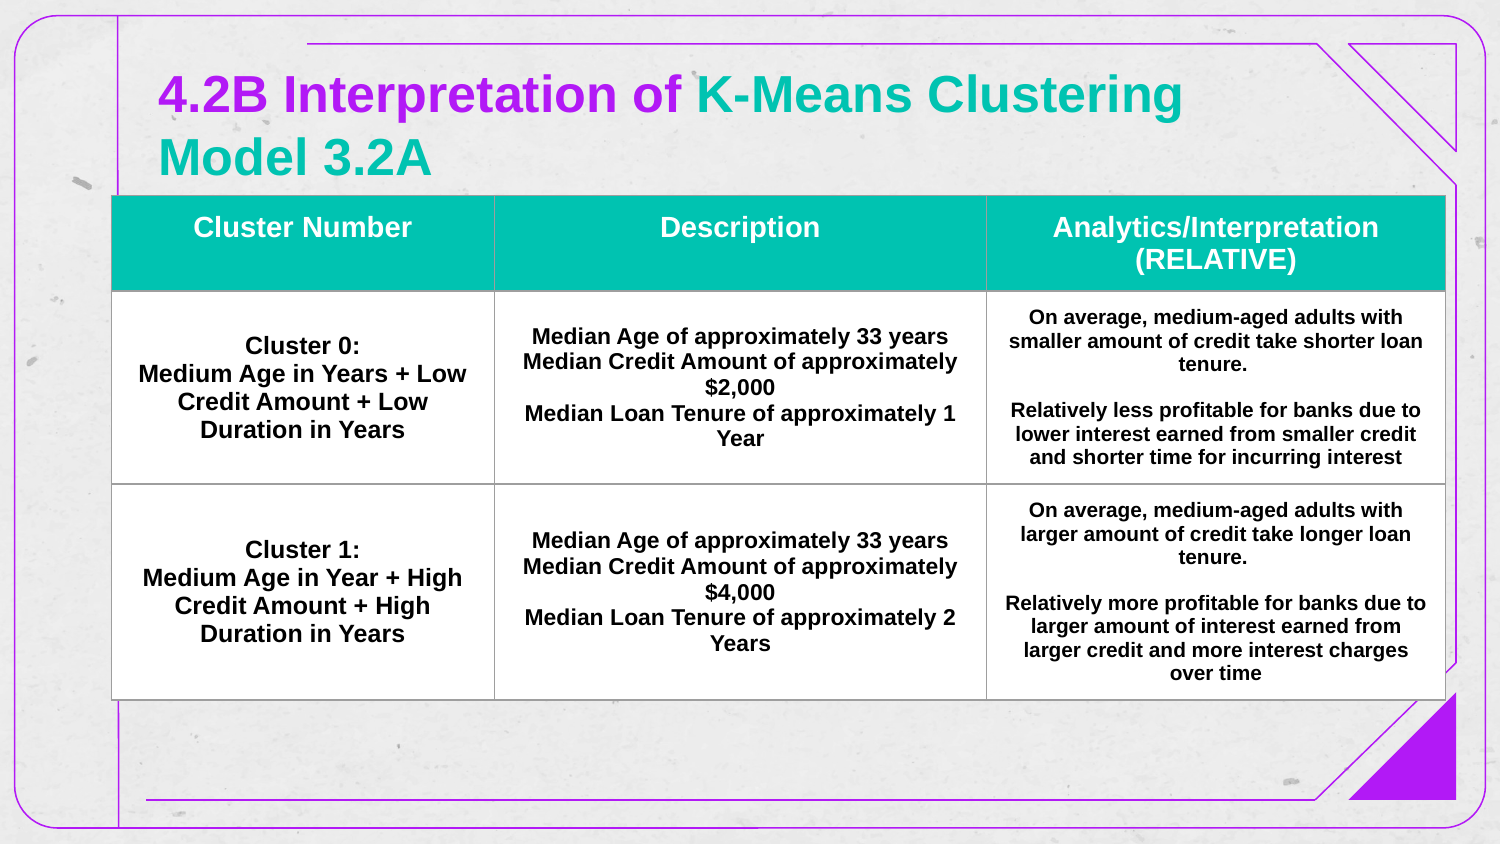

# 4.2B Interpretation of K-Means Clustering Model 3.2A
| Cluster Number | Description | Analytics/Interpretation (RELATIVE) |
| --- | --- | --- |
| Cluster 0: Medium Age in Years + Low Credit Amount + Low Duration in Years | Median Age of approximately 33 years Median Credit Amount of approximately $2,000 Median Loan Tenure of approximately 1 Year | On average, medium-aged adults with smaller amount of credit take shorter loan tenure. Relatively less profitable for banks due to lower interest earned from smaller credit and shorter time for incurring interest |
| Cluster 1: Medium Age in Year + High Credit Amount + High Duration in Years | Median Age of approximately 33 years Median Credit Amount of approximately $4,000 Median Loan Tenure of approximately 2 Years | On average, medium-aged adults with larger amount of credit take longer loan tenure. Relatively more profitable for banks due to larger amount of interest earned from larger credit and more interest charges over time |